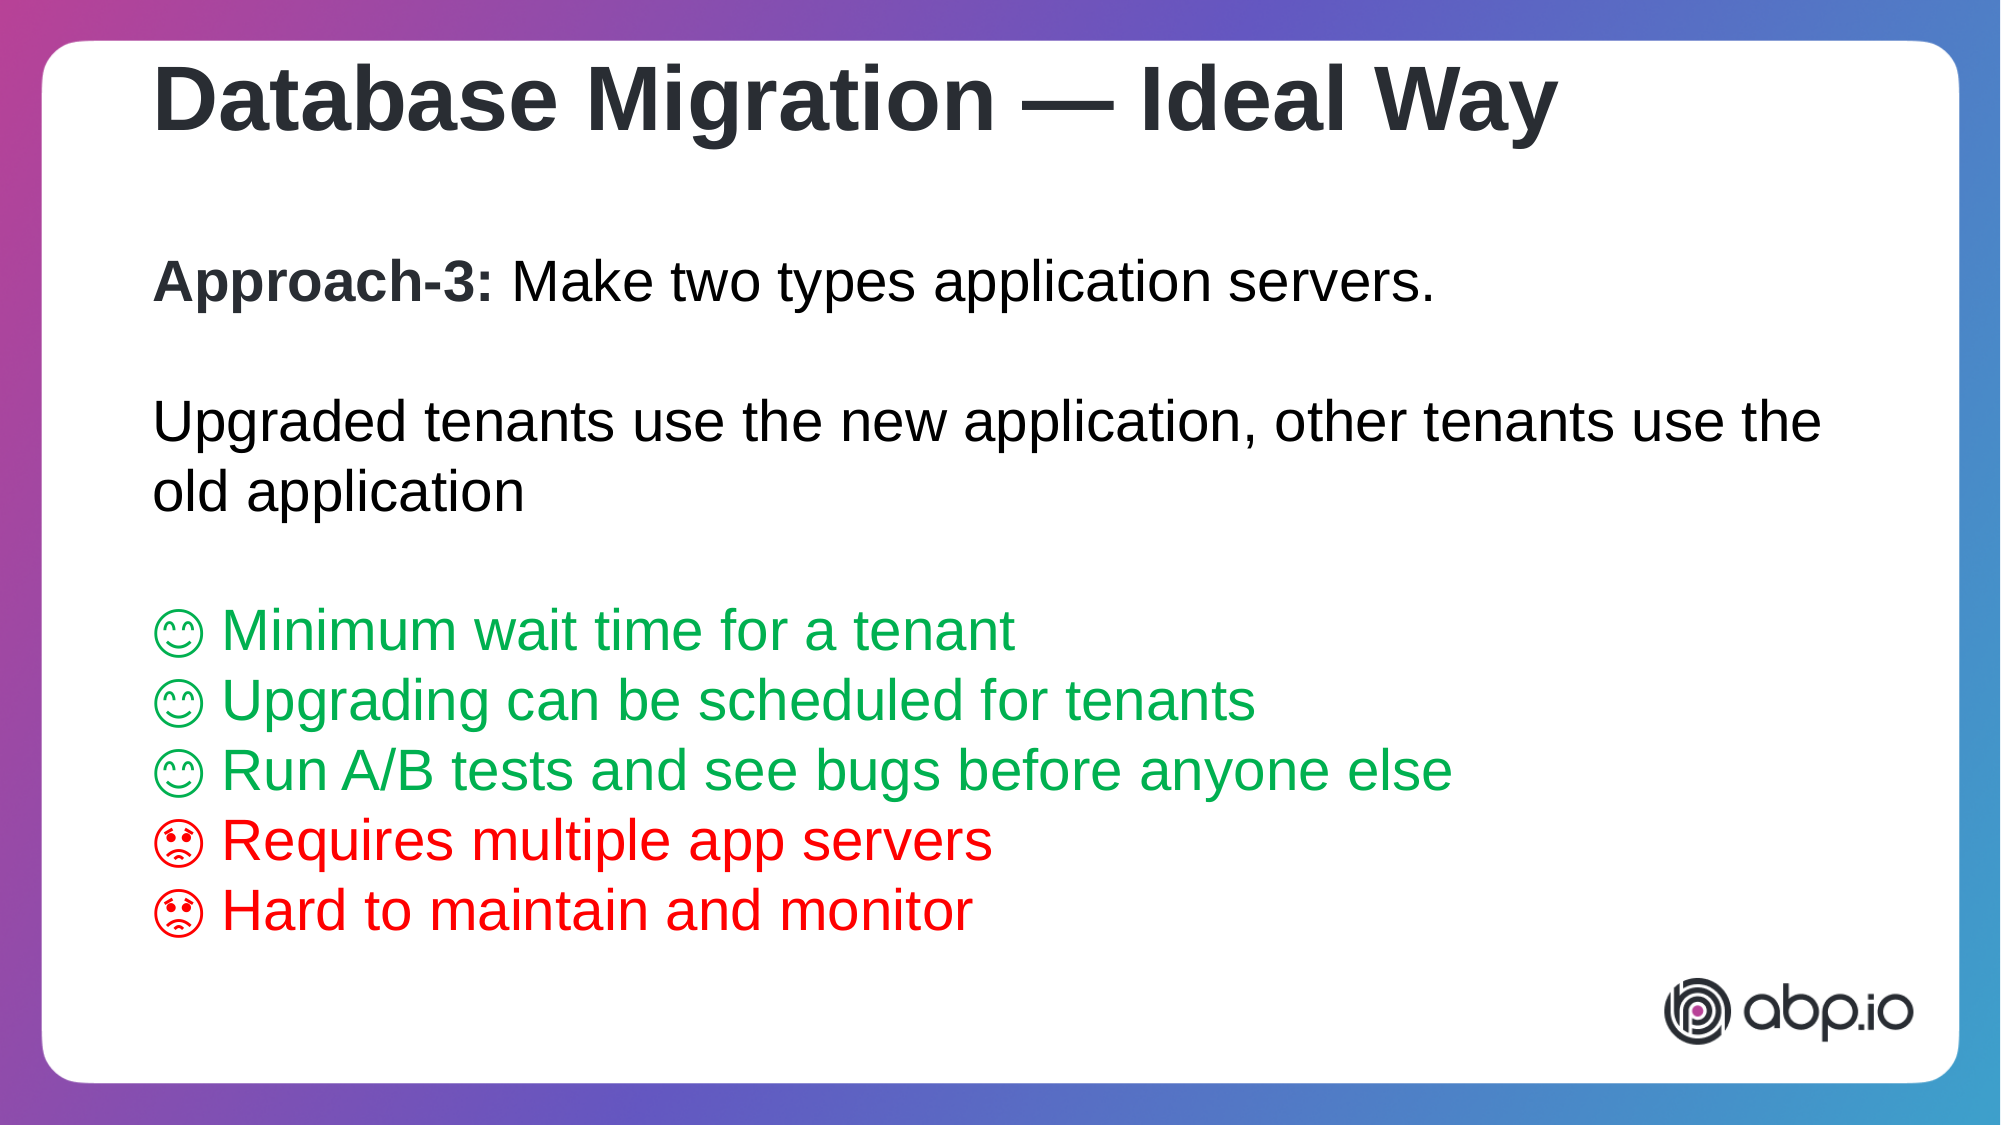

# Database Migration — Ideal Way
Approach-3: Make two types application servers.

Upgraded tenants use the new application, other tenants use the old application

😊 Minimum wait time for a tenant
😊 Upgrading can be scheduled for tenants
😊 Run A/B tests and see bugs before anyone else
😡 Requires multiple app servers
😡 Hard to maintain and monitor